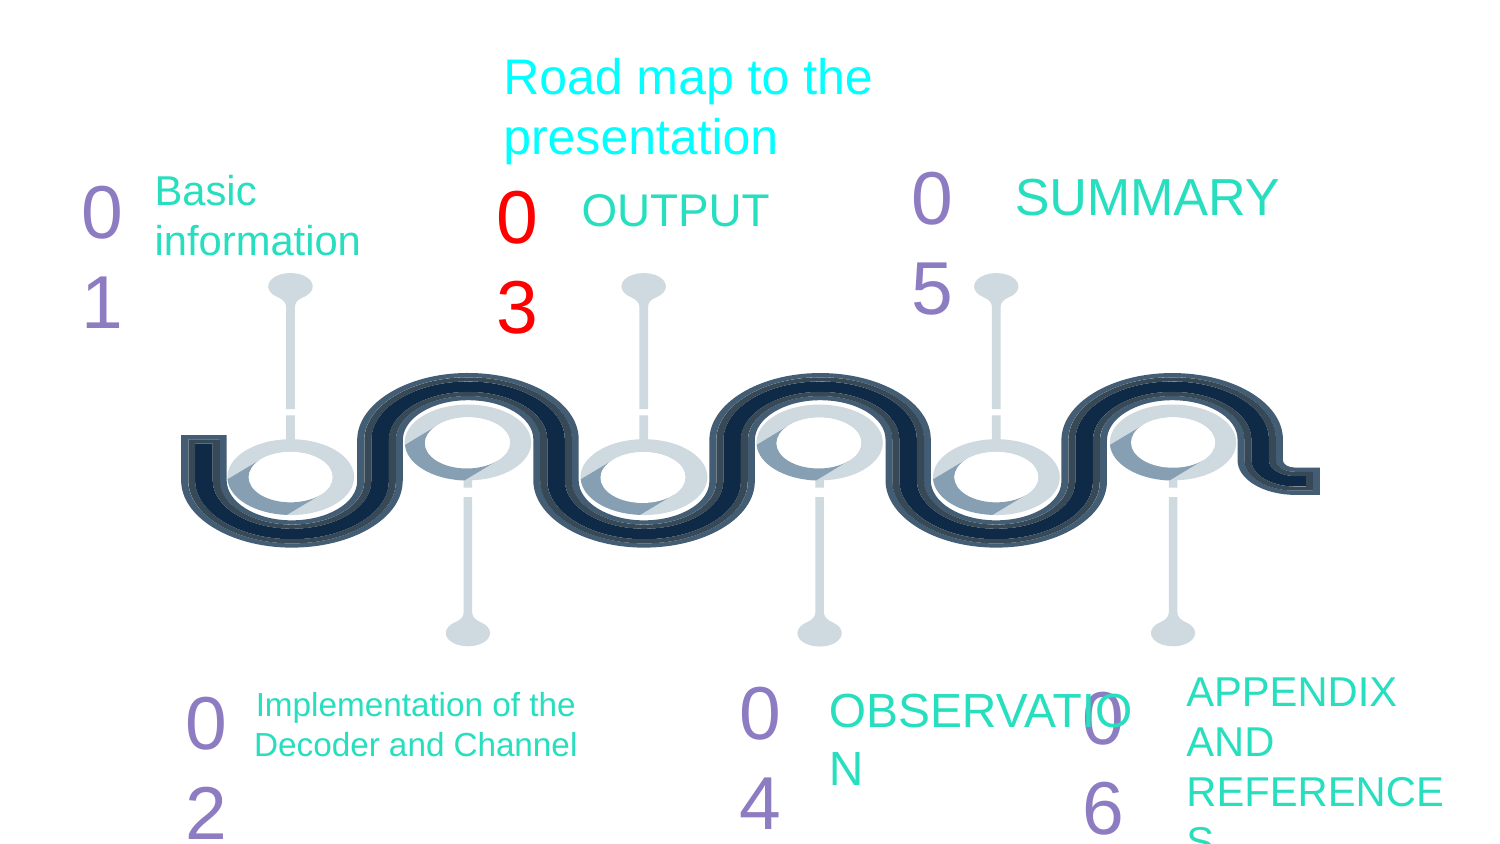

Road map to the presentation
05
SUMMARY
01
Basic information
03
OUTPUT
04
APPENDIX AND REFERENCES
06
02
OBSERVATION
Implementation of the Decoder and Channel